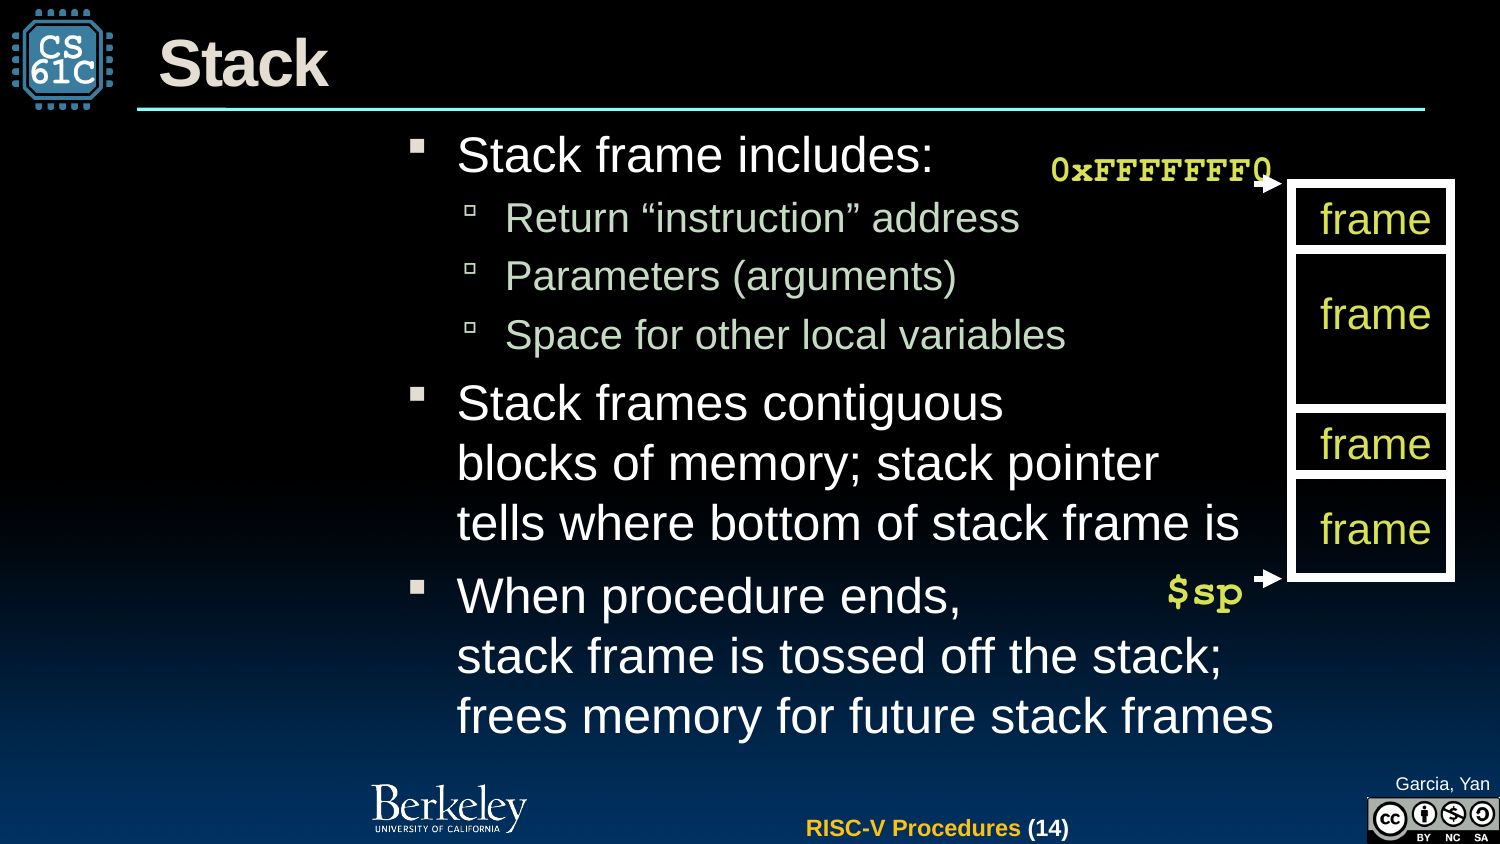

# Stack
Stack frame includes:
Return “instruction” address
Parameters (arguments)
Space for other local variables
Stack frames contiguous
blocks of memory; stack pointer
tells where bottom of stack frame is
When procedure ends,
stack frame is tossed off the stack;
frees memory for future stack frames
0xFFFFFFF0

frame

frame

frame

frame
$sp